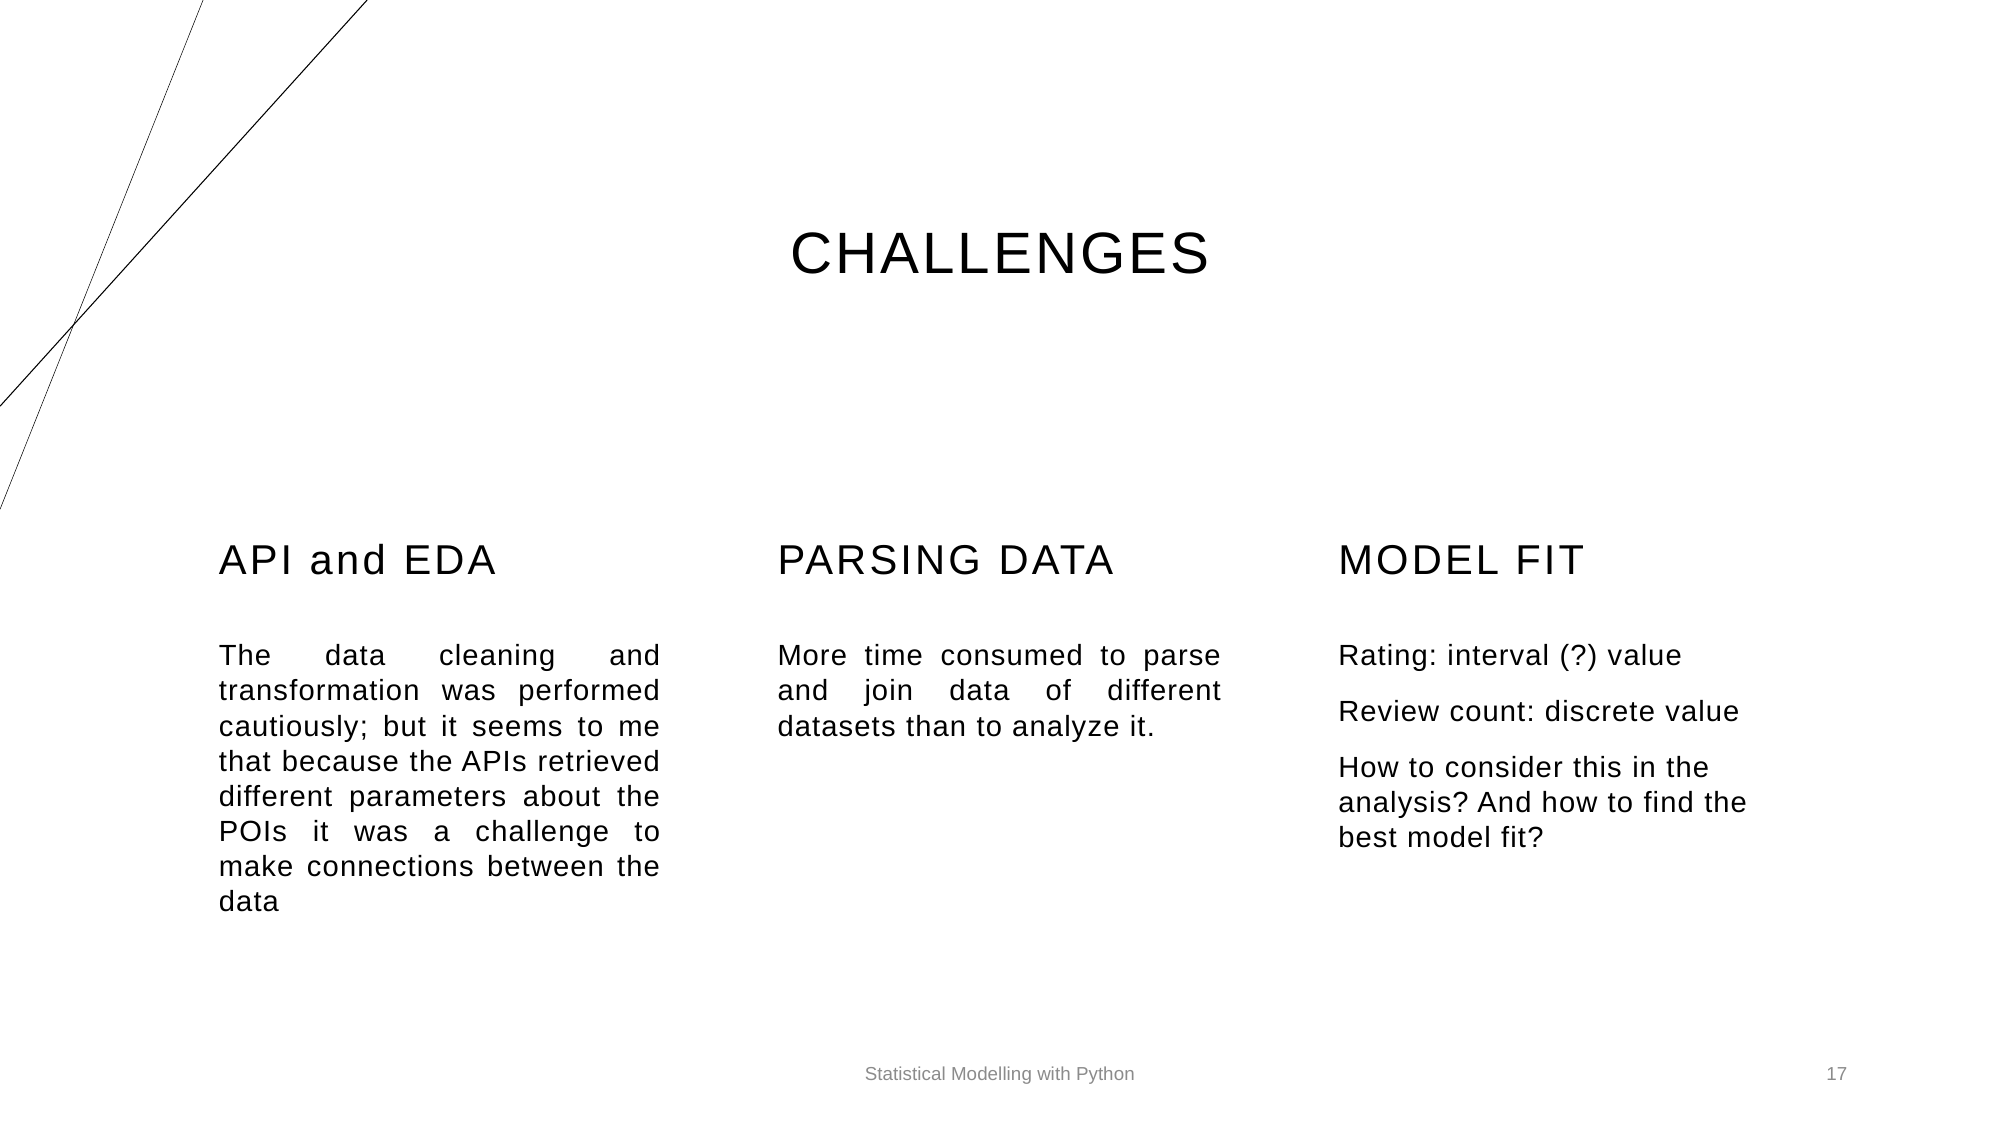

# challenges
API and EDA
PARSING DATA
MODEL FIT
The data cleaning and transformation was performed cautiously; but it seems to me that because the APIs retrieved different parameters about the POIs it was a challenge to make connections between the data
More time consumed to parse and join data of different datasets than to analyze it.
Rating: interval (?) value
Review count: discrete value
How to consider this in the analysis? And how to find the best model fit?
Statistical Modelling with Python
17